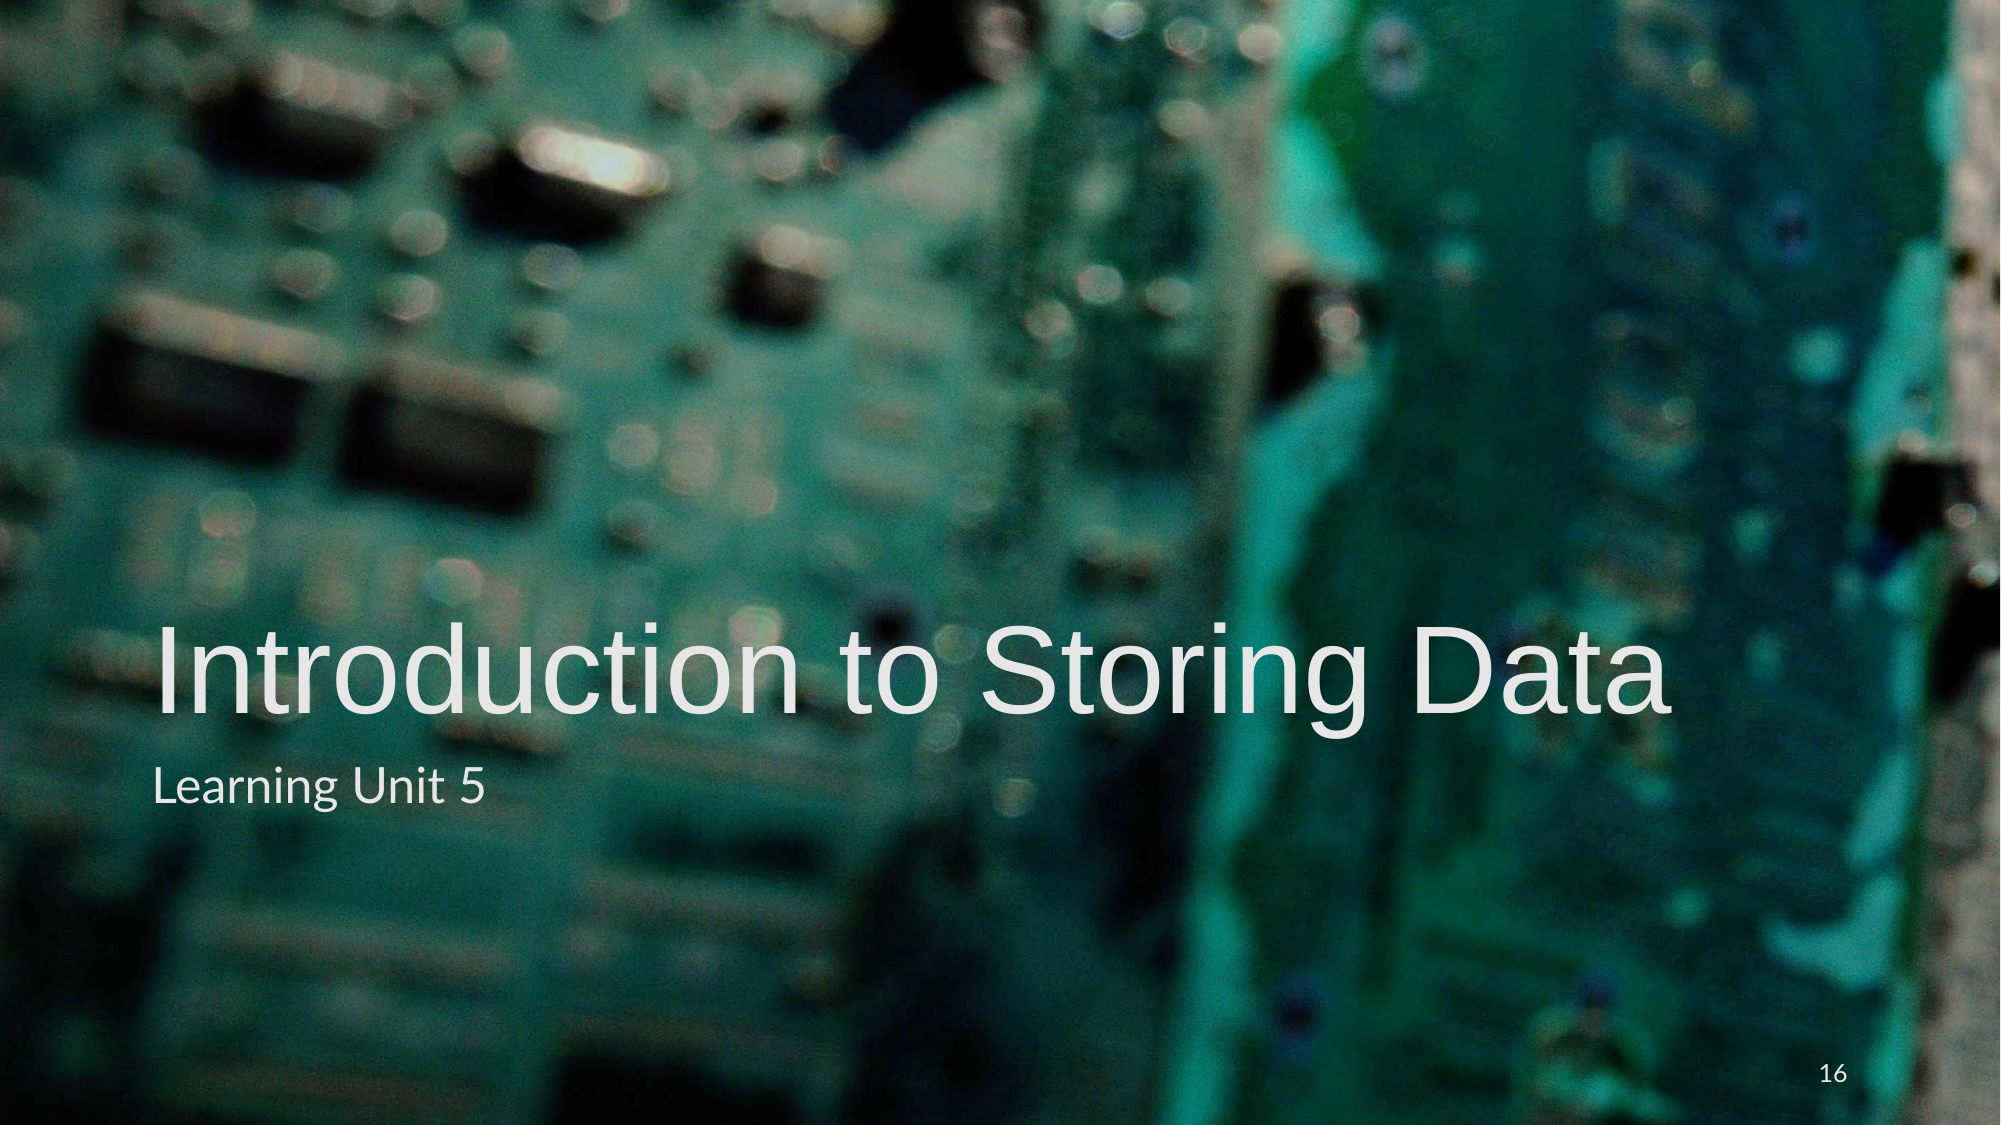

# Introduction to Storing Data
Learning Unit 5
16